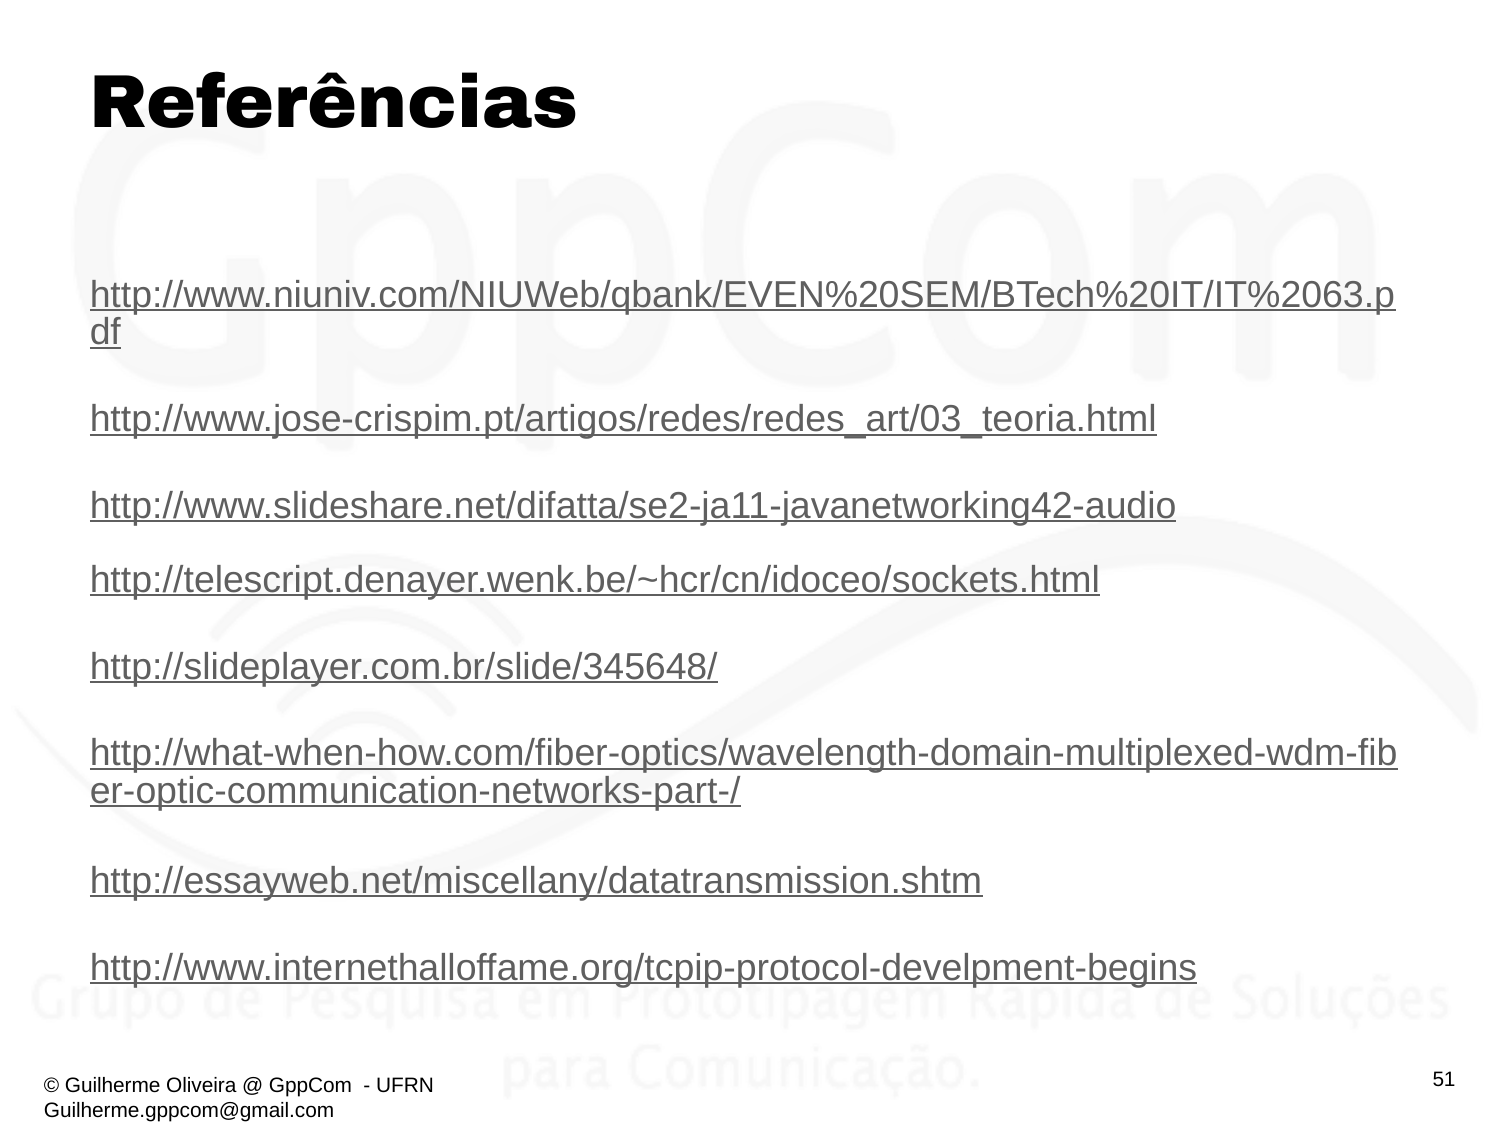

# Referências
http://www.niuniv.com/NIUWeb/qbank/EVEN%20SEM/BTech%20IT/IT%2063.pdf
http://www.jose-crispim.pt/artigos/redes/redes_art/03_teoria.html
http://www.slideshare.net/difatta/se2-ja11-javanetworking42-audio
http://telescript.denayer.wenk.be/~hcr/cn/idoceo/sockets.html
http://slideplayer.com.br/slide/345648/
http://what-when-how.com/fiber-optics/wavelength-domain-multiplexed-wdm-fiber-optic-communication-networks-part-/

http://essayweb.net/miscellany/datatransmission.shtm
http://www.internethalloffame.org/tcpip-protocol-develpment-begins
51